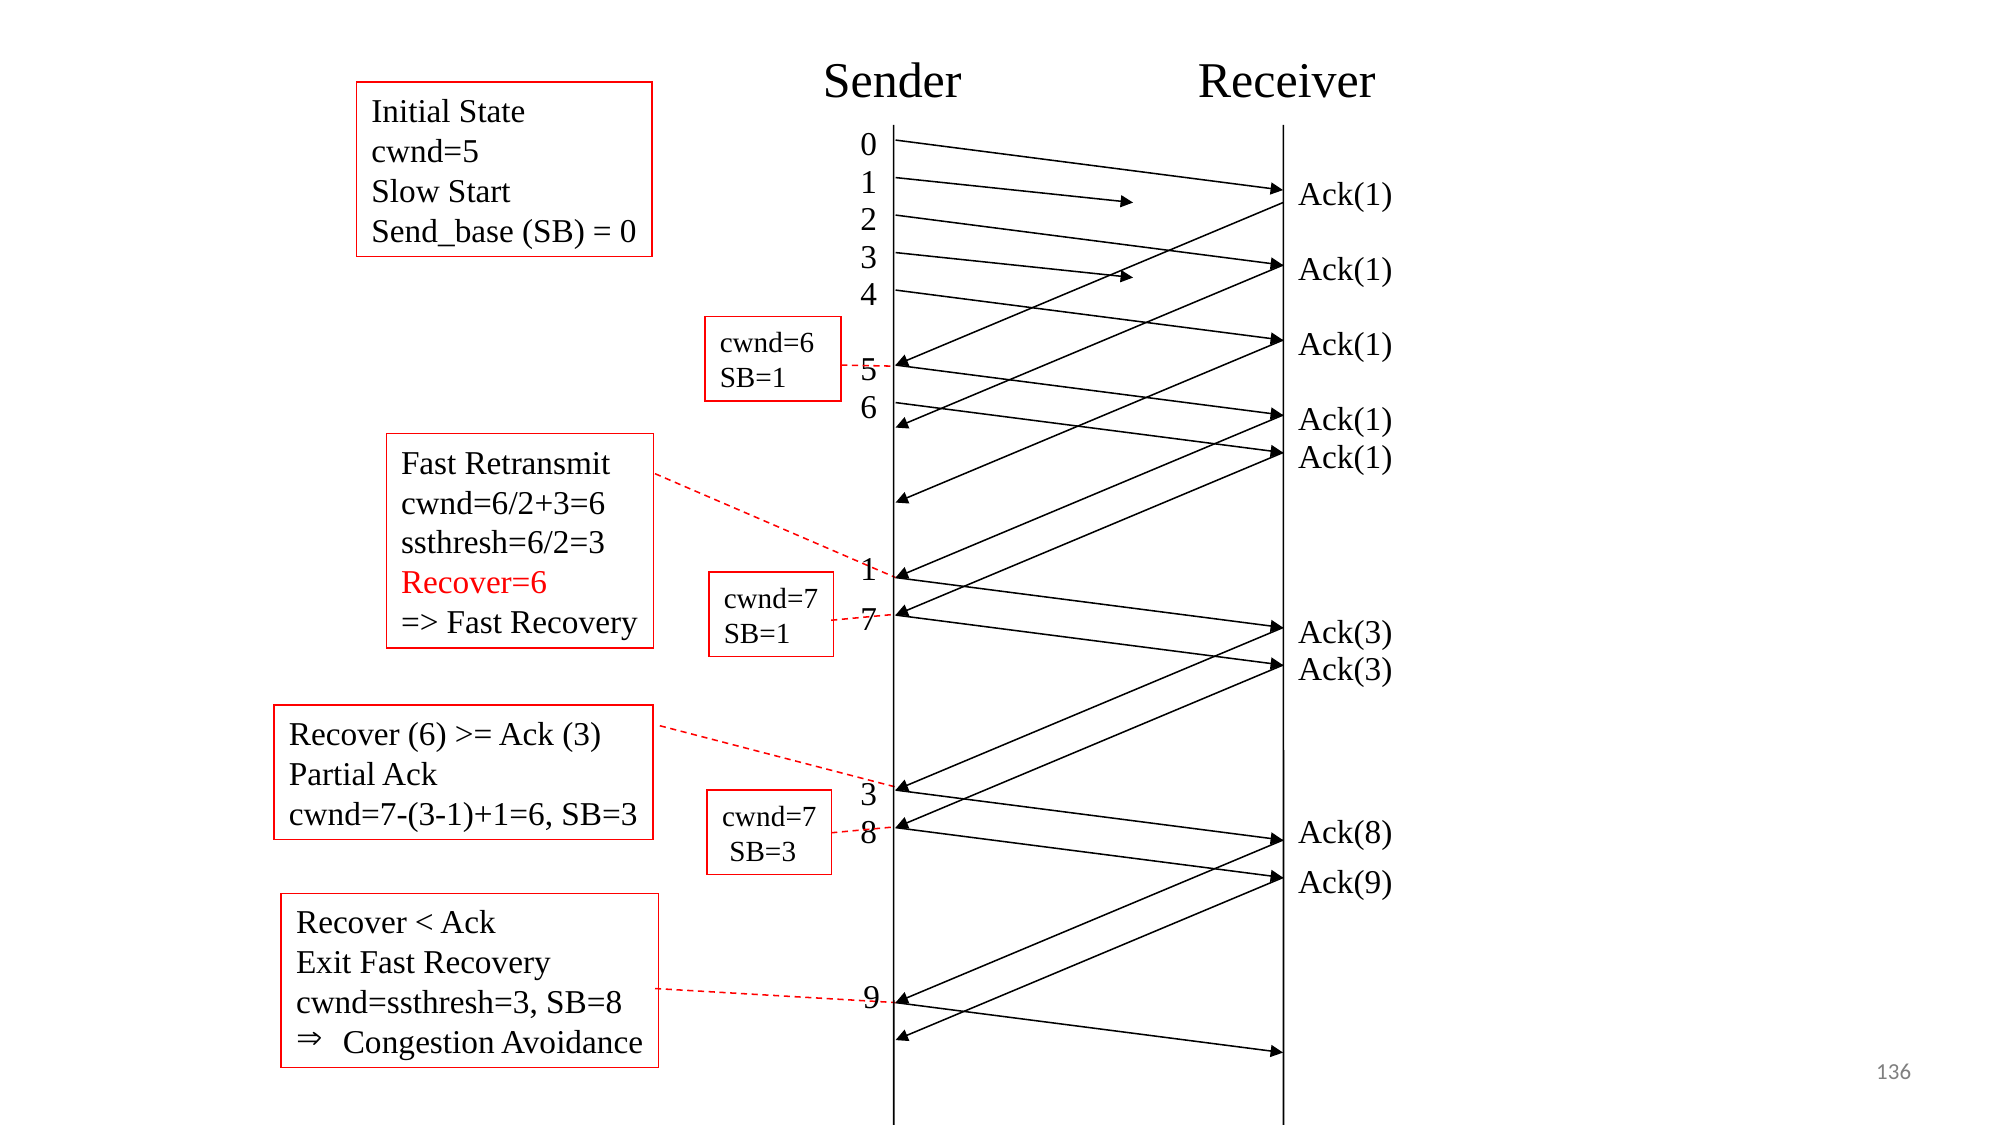

Sender
Receiver
0

1
Ack(1)

2

3
Ack(1)

4

Ack(1)
5

6
Ack(1)

Ack(1)

1

7
Ack(3)

Ack(3)

3

8
Ack(8)

Ack(9)

9

Initial State
cwnd=5
Slow Start
Send_base (SB) = 0
cwnd=6SB=1
Fast Retransmit
cwnd=6/2+3=6
ssthresh=6/2=3
Recover=6
=> Fast Recovery

cwnd=7
SB=1
Recover (6) >= Ack (3)
Partial Ack
cwnd=7-(3-1)+1=6, SB=3

cwnd=7
 SB=3
Recover < Ack
Exit Fast Recovery
cwnd=ssthresh=3, SB=8
Congestion Avoidance

136